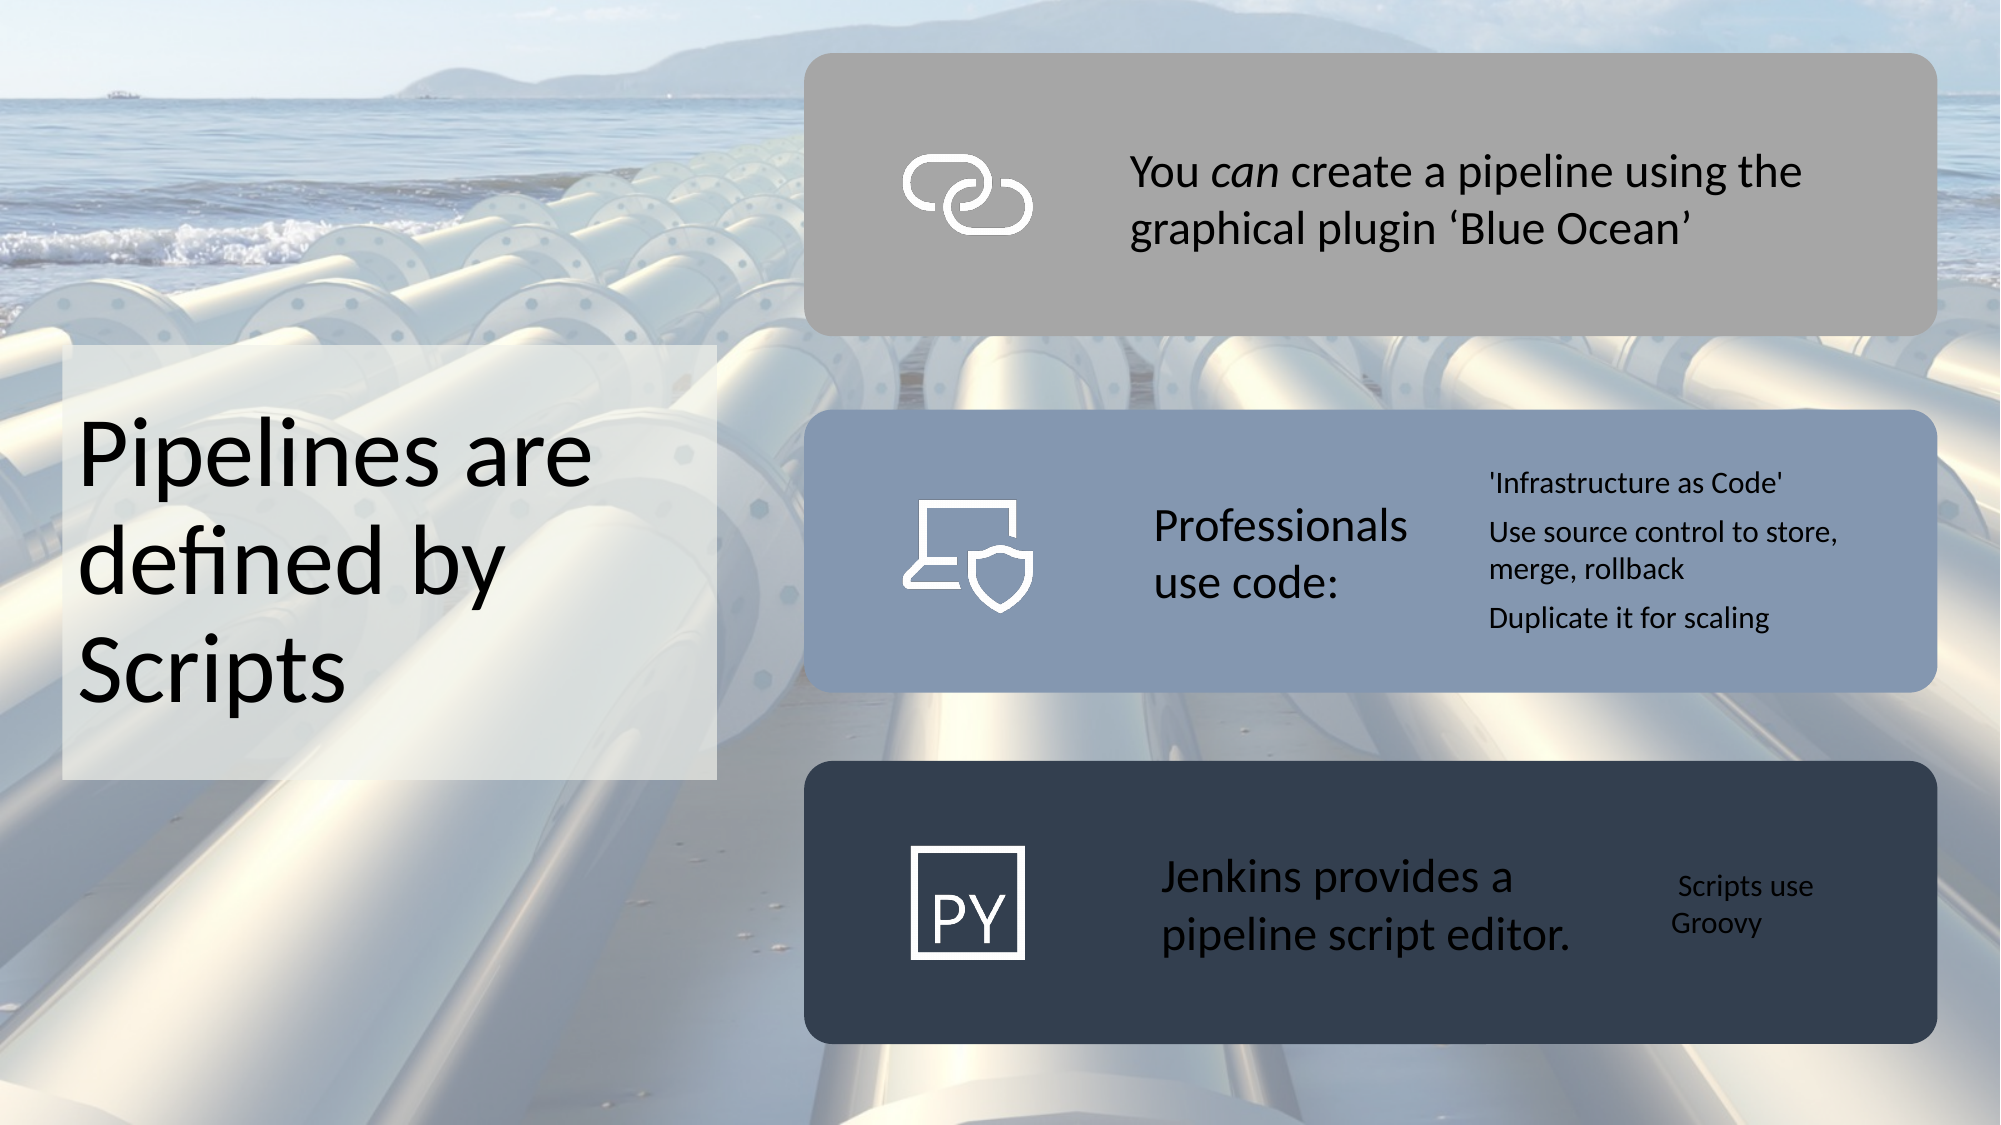

You can create a pipeline using the graphical plugin ‘Blue Ocean’
Professionals use code:
'Infrastructure as Code'
Use source control to store, merge, rollback
Duplicate it for scaling
Jenkins provides a pipeline script editor.
 Scripts use Groovy
# Pipelines are defined by Scripts